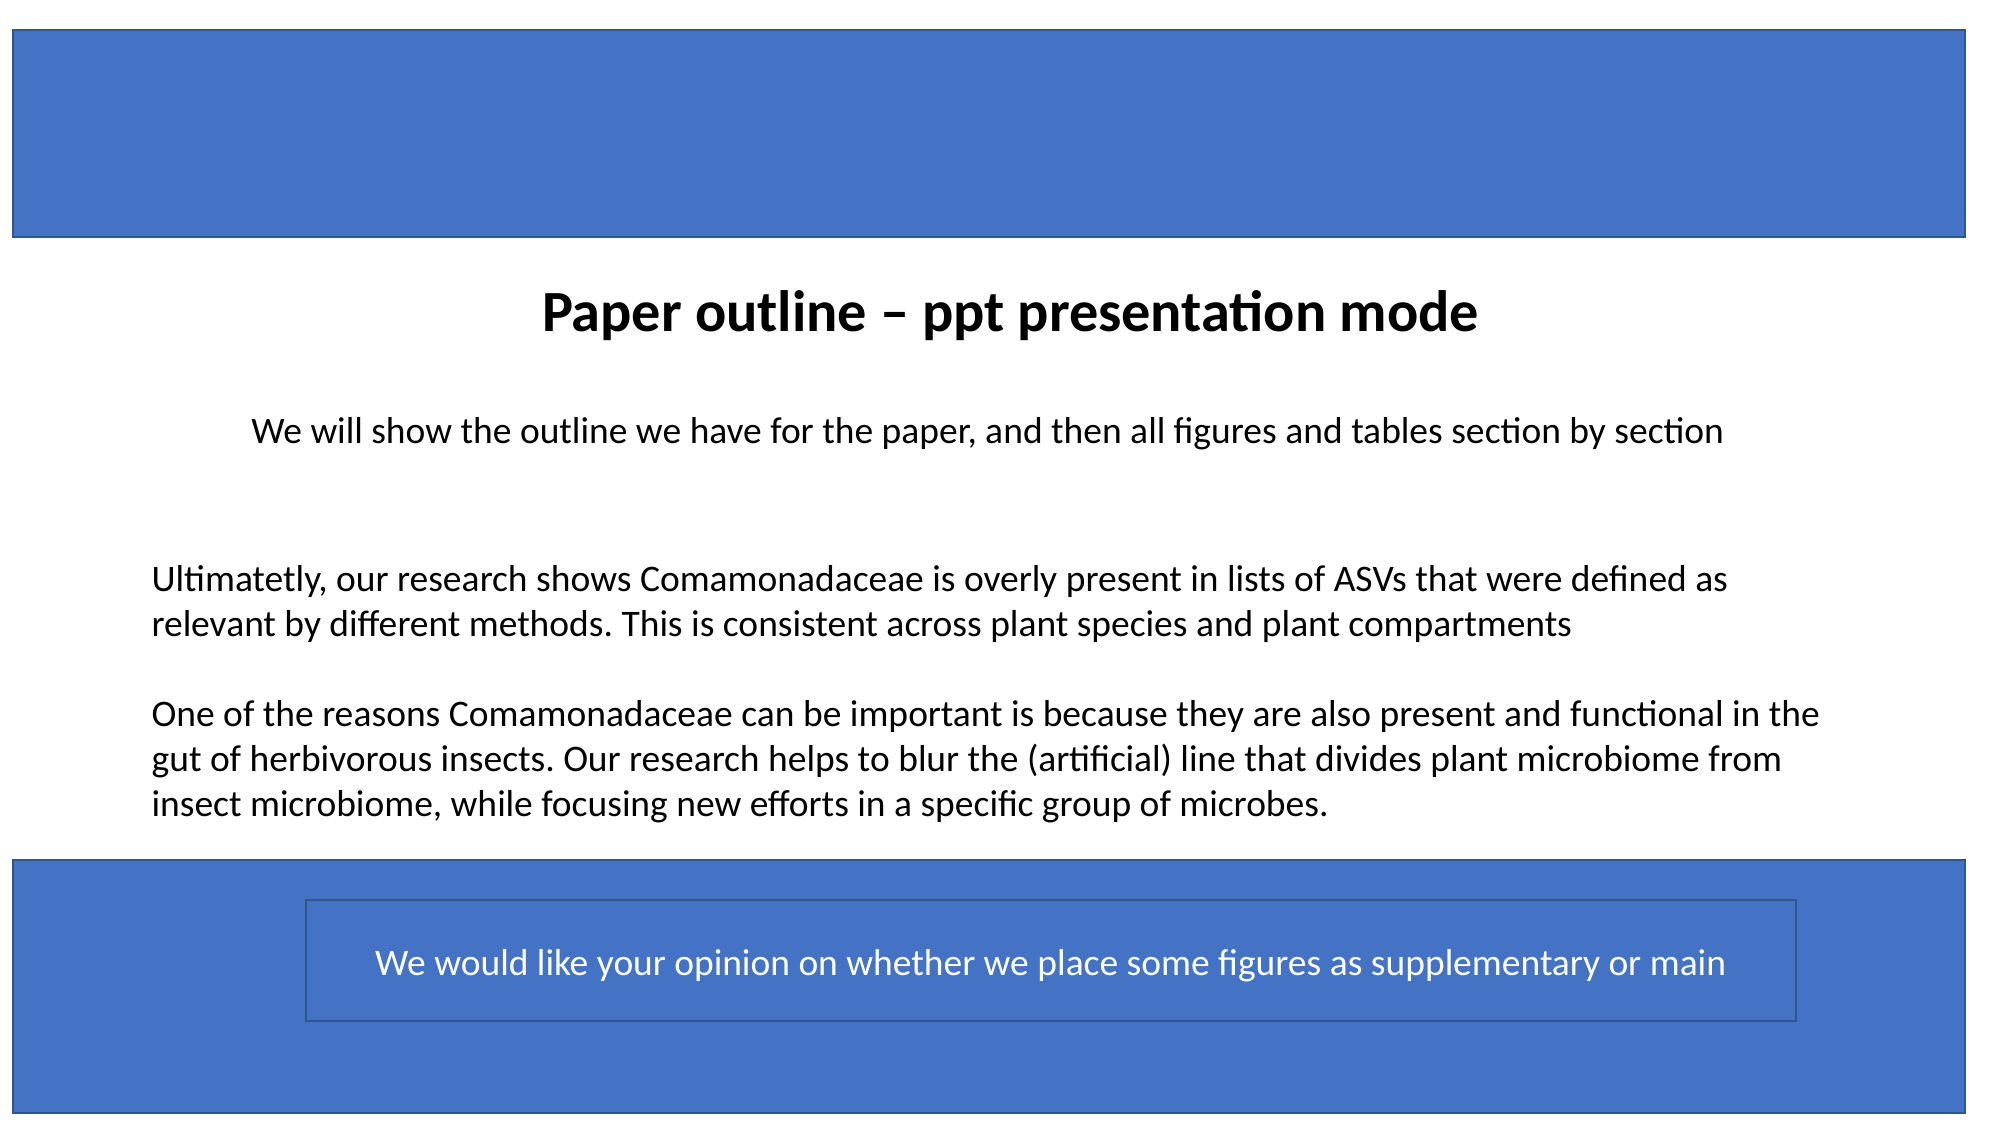

Paper outline – ppt presentation mode
We will show the outline we have for the paper, and then all figures and tables section by section
Ultimatetly, our research shows Comamonadaceae is overly present in lists of ASVs that were defined as relevant by different methods. This is consistent across plant species and plant compartments

One of the reasons Comamonadaceae can be important is because they are also present and functional in the gut of herbivorous insects. Our research helps to blur the (artificial) line that divides plant microbiome from insect microbiome, while focusing new efforts in a specific group of microbes.

We would like your opinion on whether we place some figures as supplementary or main